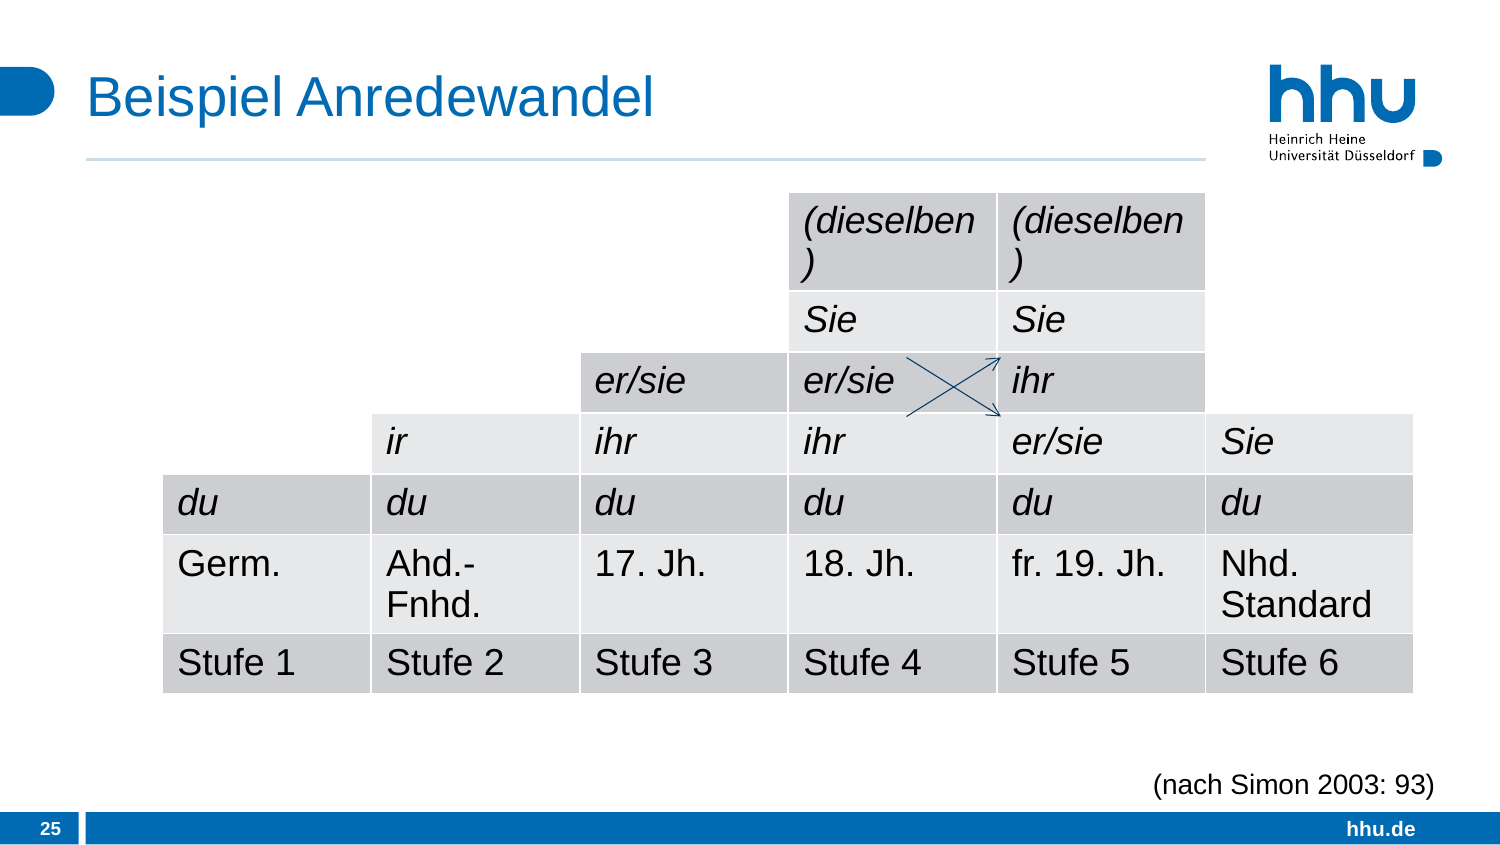

# Beispiel Anredewandel
|  |  |  | (dieselben) | (dieselben) |  |
| --- | --- | --- | --- | --- | --- |
|  |  |  | Sie | Sie |  |
|  |  | er/sie | er/sie | ihr |  |
|  | ir | ihr | ihr | er/sie | Sie |
| du | du | du | du | du | du |
| Germ. | Ahd.-Fnhd. | 17. Jh. | 18. Jh. | fr. 19. Jh. | Nhd. Standard |
| Stufe 1 | Stufe 2 | Stufe 3 | Stufe 4 | Stufe 5 | Stufe 6 |

(nach Simon 2003: 93)
25